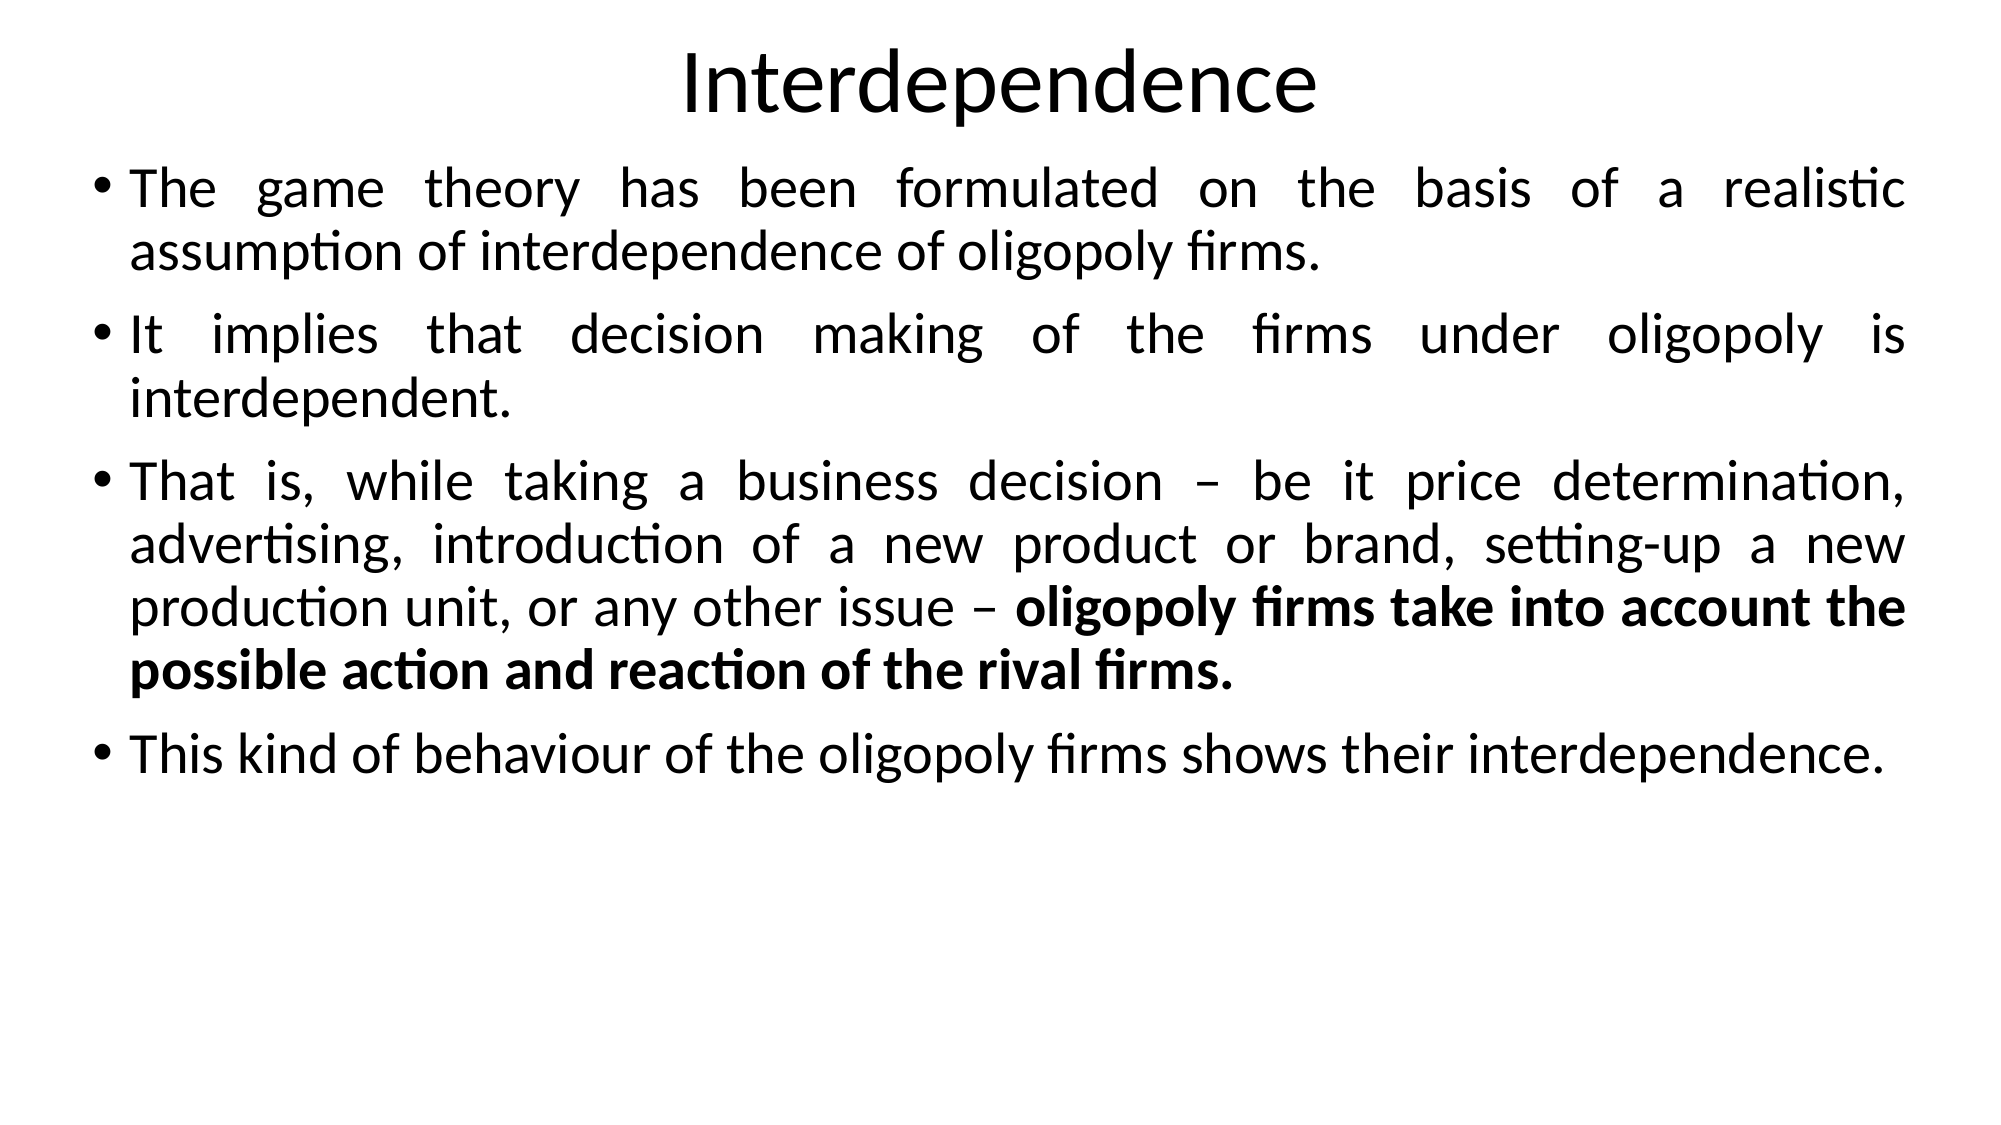

# Interdependence
The game theory has been formulated on the basis of a realistic assumption of interdependence of oligopoly firms.
It implies that decision making of the firms under oligopoly is interdependent.
That is, while taking a business decision – be it price determination, advertising, introduction of a new product or brand, setting-up a new production unit, or any other issue – oligopoly firms take into account the possible action and reaction of the rival firms.
This kind of behaviour of the oligopoly firms shows their interdependence.